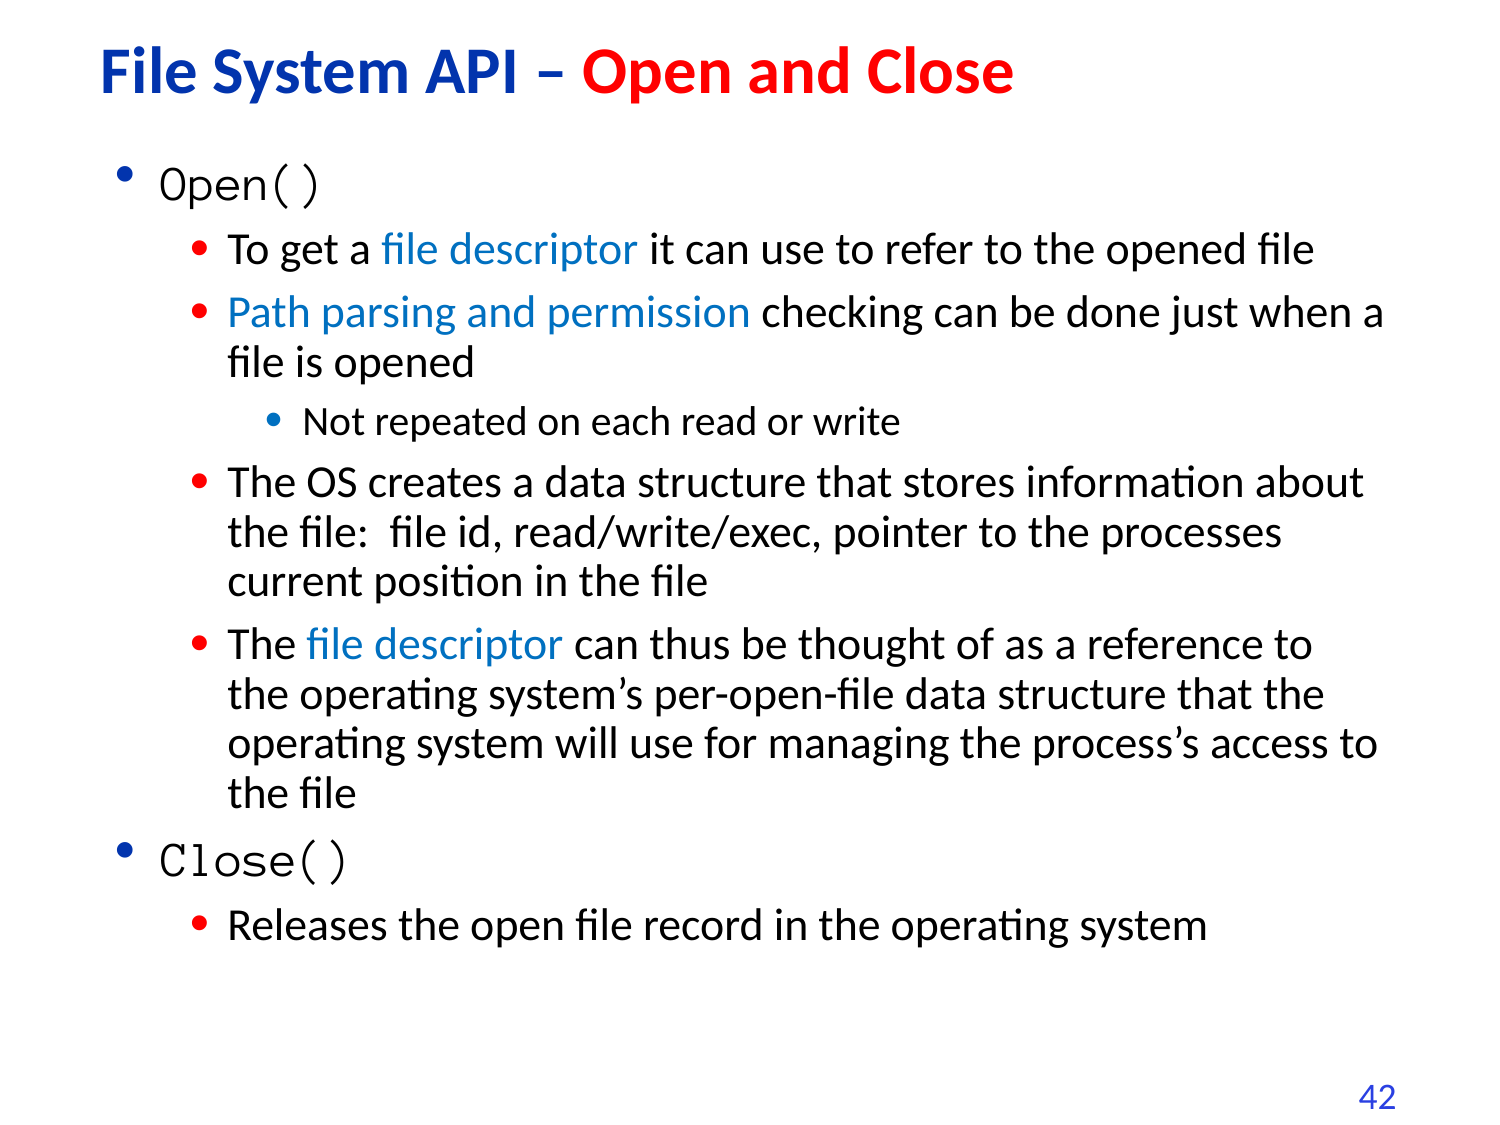

# File System API – Open and Close
Open()
To get a file descriptor it can use to refer to the opened file
Path parsing and permission checking can be done just when a file is opened
Not repeated on each read or write
The OS creates a data structure that stores information about the file:  file id, read/write/exec, pointer to the processes current position in the file
The file descriptor can thus be thought of as a reference to the operating system’s per-open-file data structure that the operating system will use for managing the process’s access to the file
Close()
Releases the open file record in the operating system